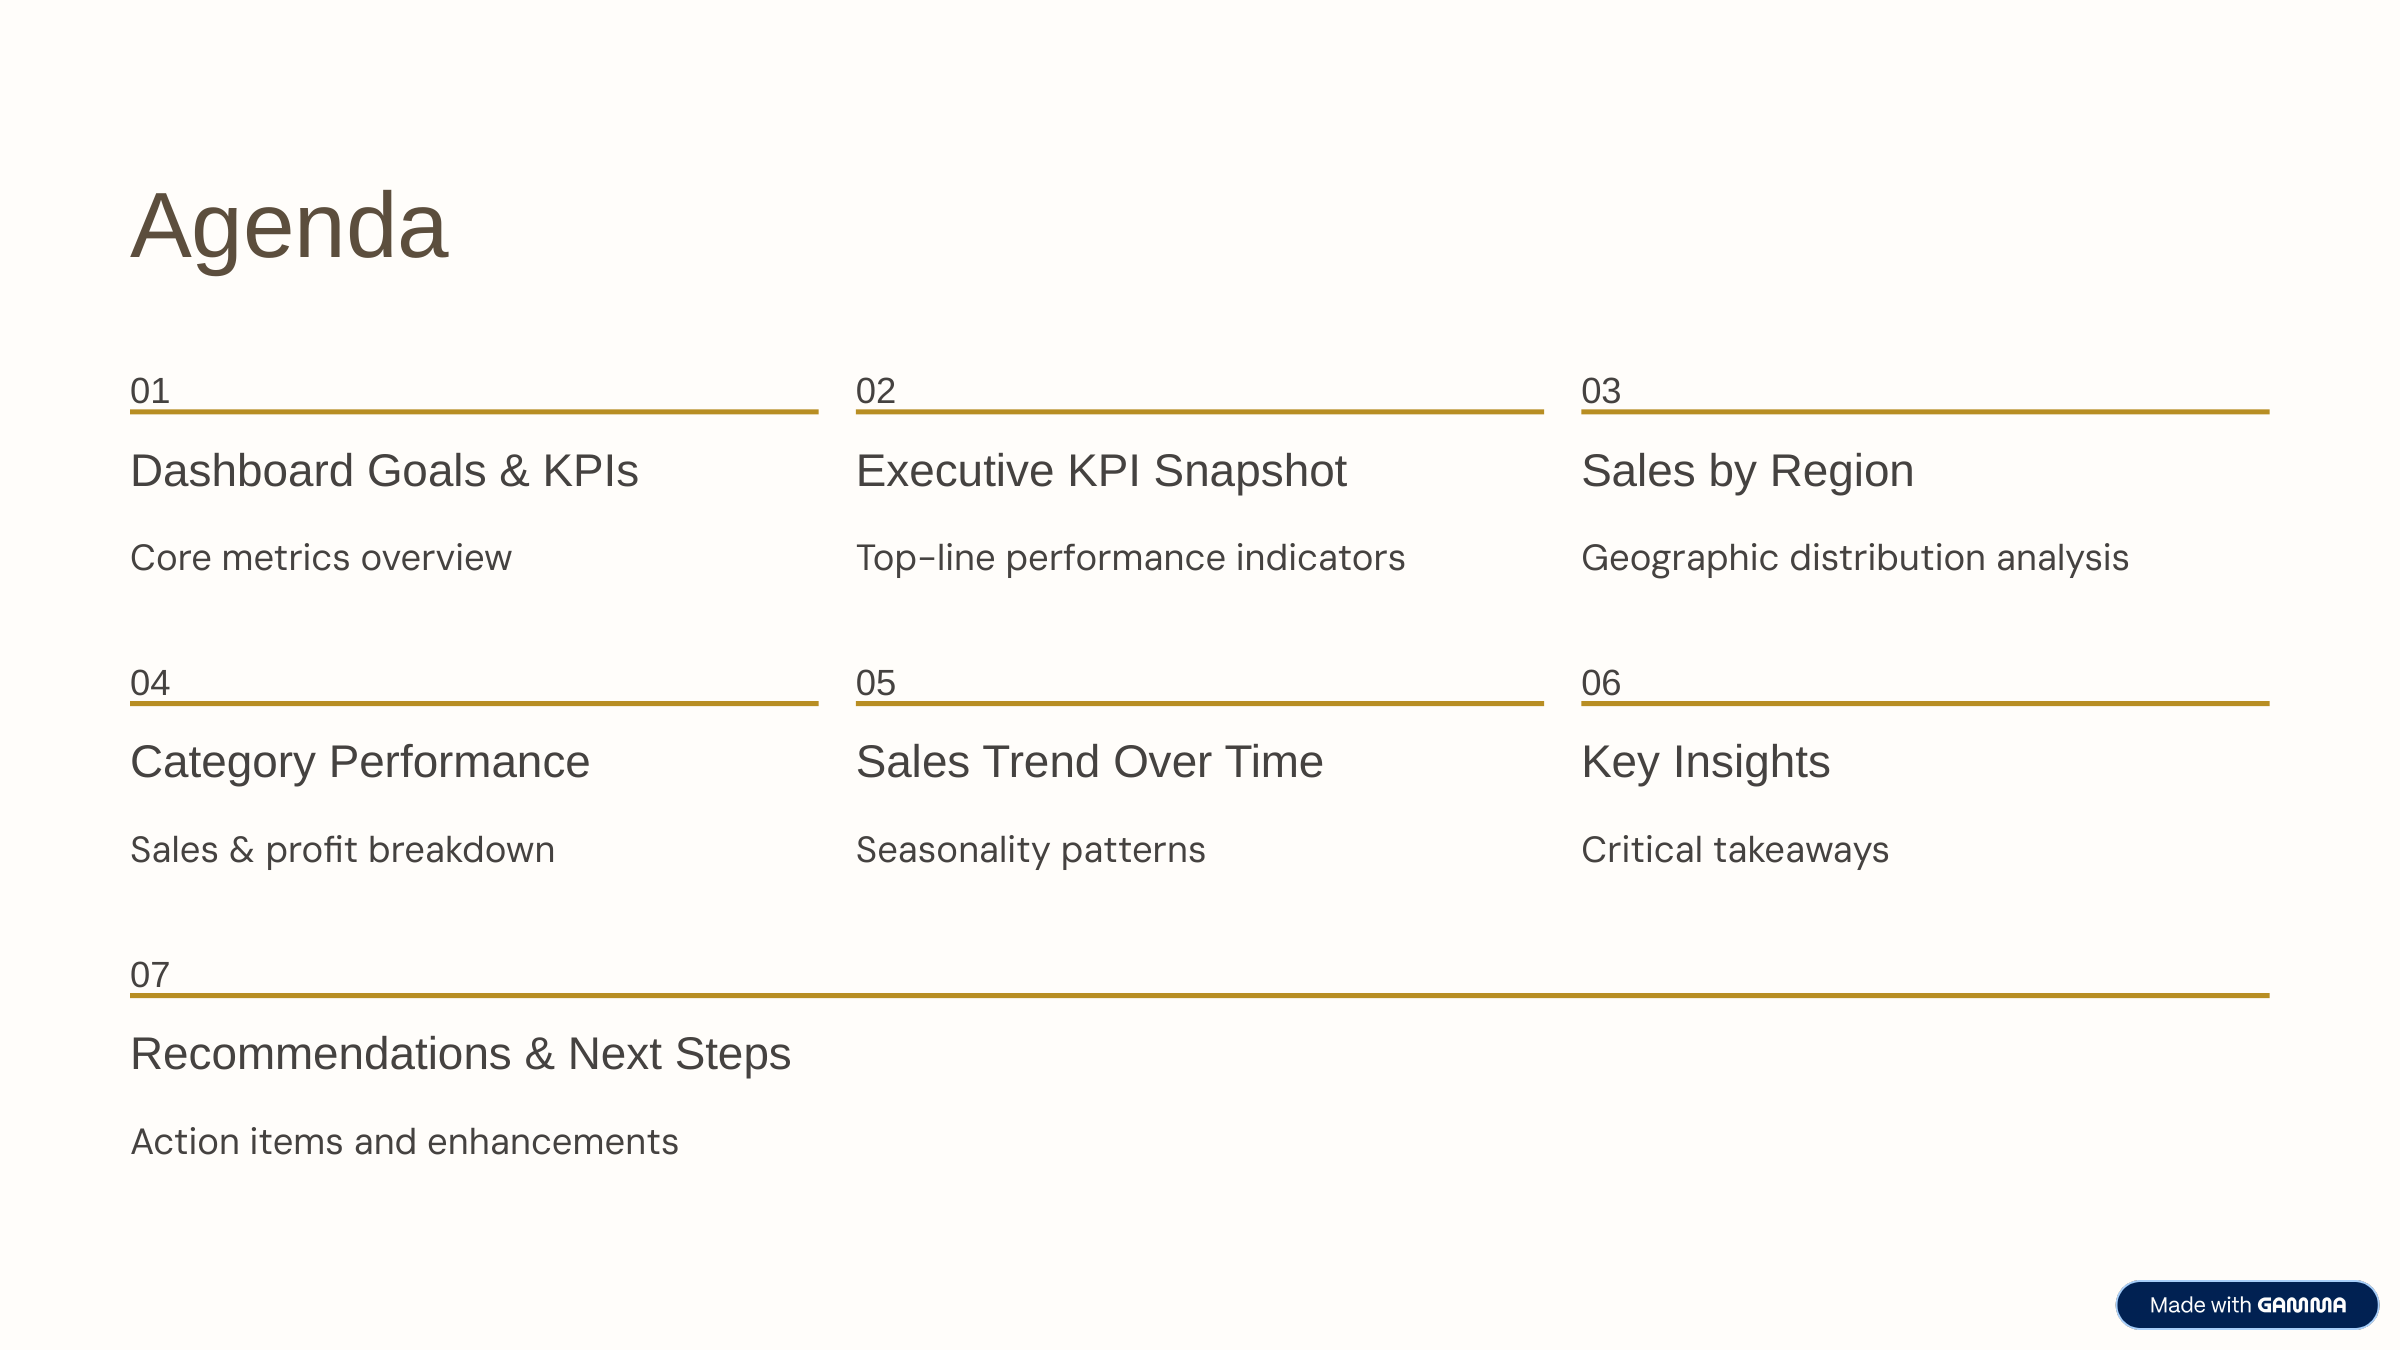

Agenda
01
02
03

Dashboard Goals & KPIs
Executive KPI Snapshot
Sales by Region
Core metrics overview
Top-line performance indicators
Geographic distribution analysis
04
05
06

Category Performance
Sales Trend Over Time
Key Insights
Sales & profit breakdown
Seasonality patterns
Critical takeaways
07

Recommendations & Next Steps
Action items and enhancements